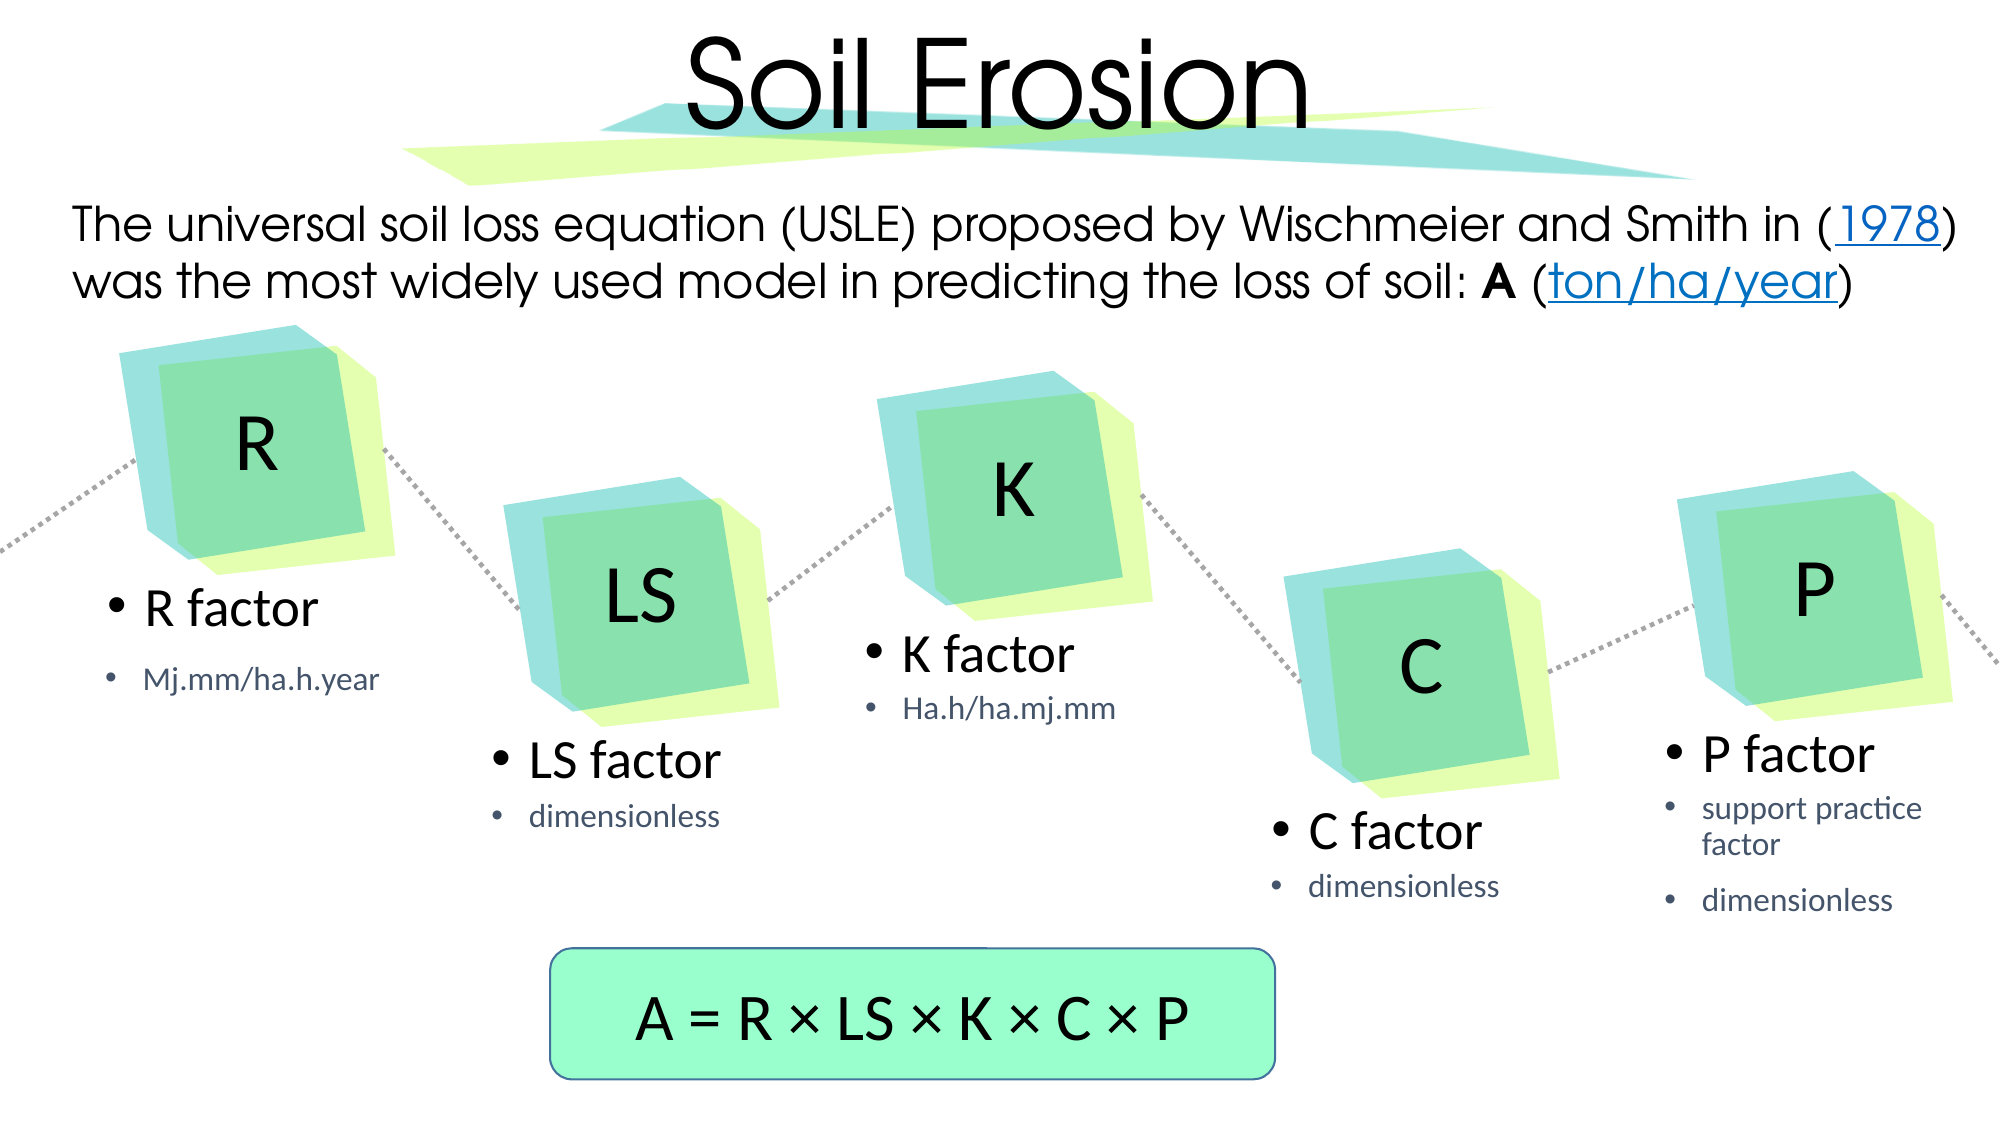

# Soil Erosion
The universal soil loss equation (USLE) proposed by Wischmeier and Smith in (1978) was the most widely used model in predicting the loss of soil: A (ton/ha/year)
R
K
P
LS
R factor
C
K factor
Mj.mm/ha.h.year
Ha.h/ha.mj.mm
P factor
LS factor
support practice factor
dimensionless
dimensionless
C factor
dimensionless
A = R × LS × K × C × P